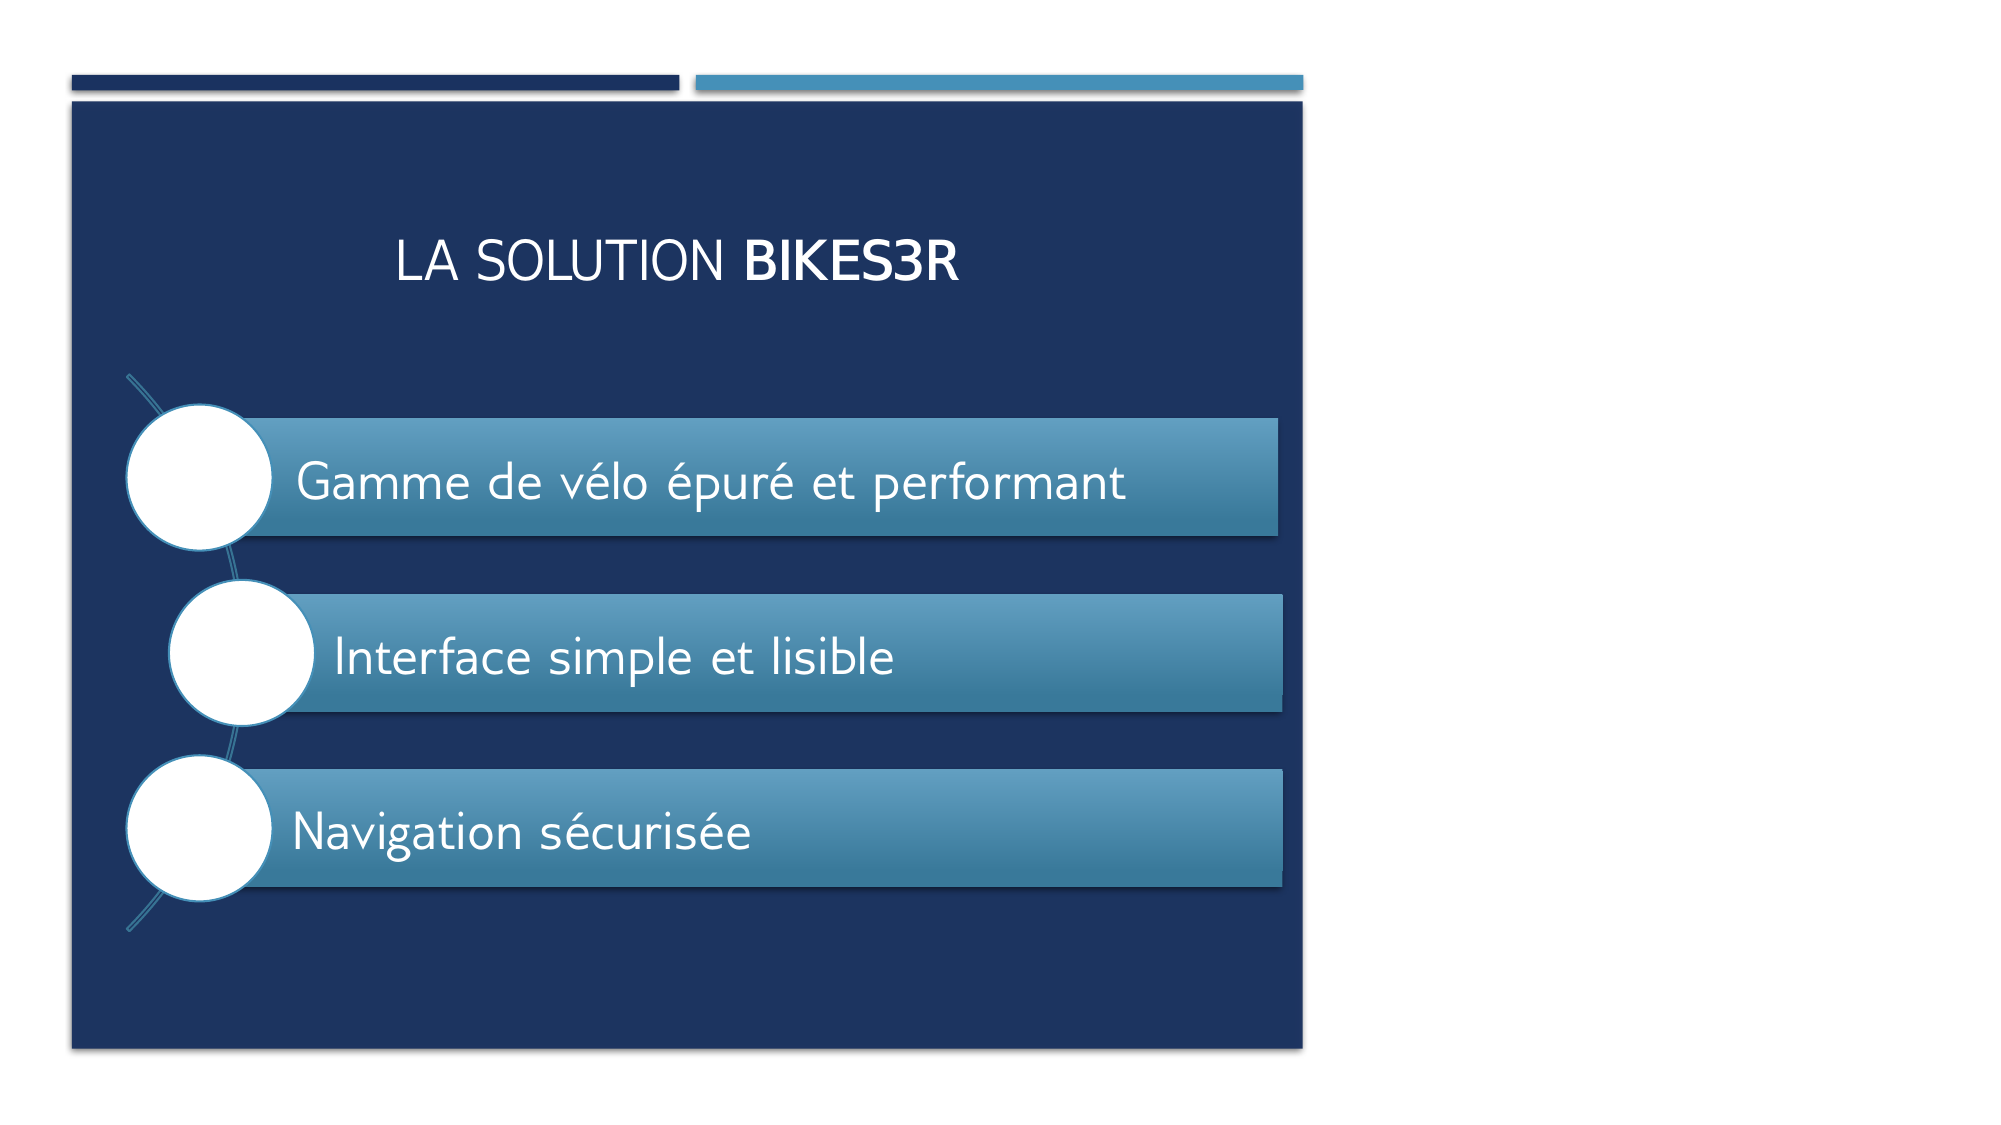

# LA solution bikes3r
Gamme de vélo épuré et performant
Interface simple et lisible
Navigation sécurisée